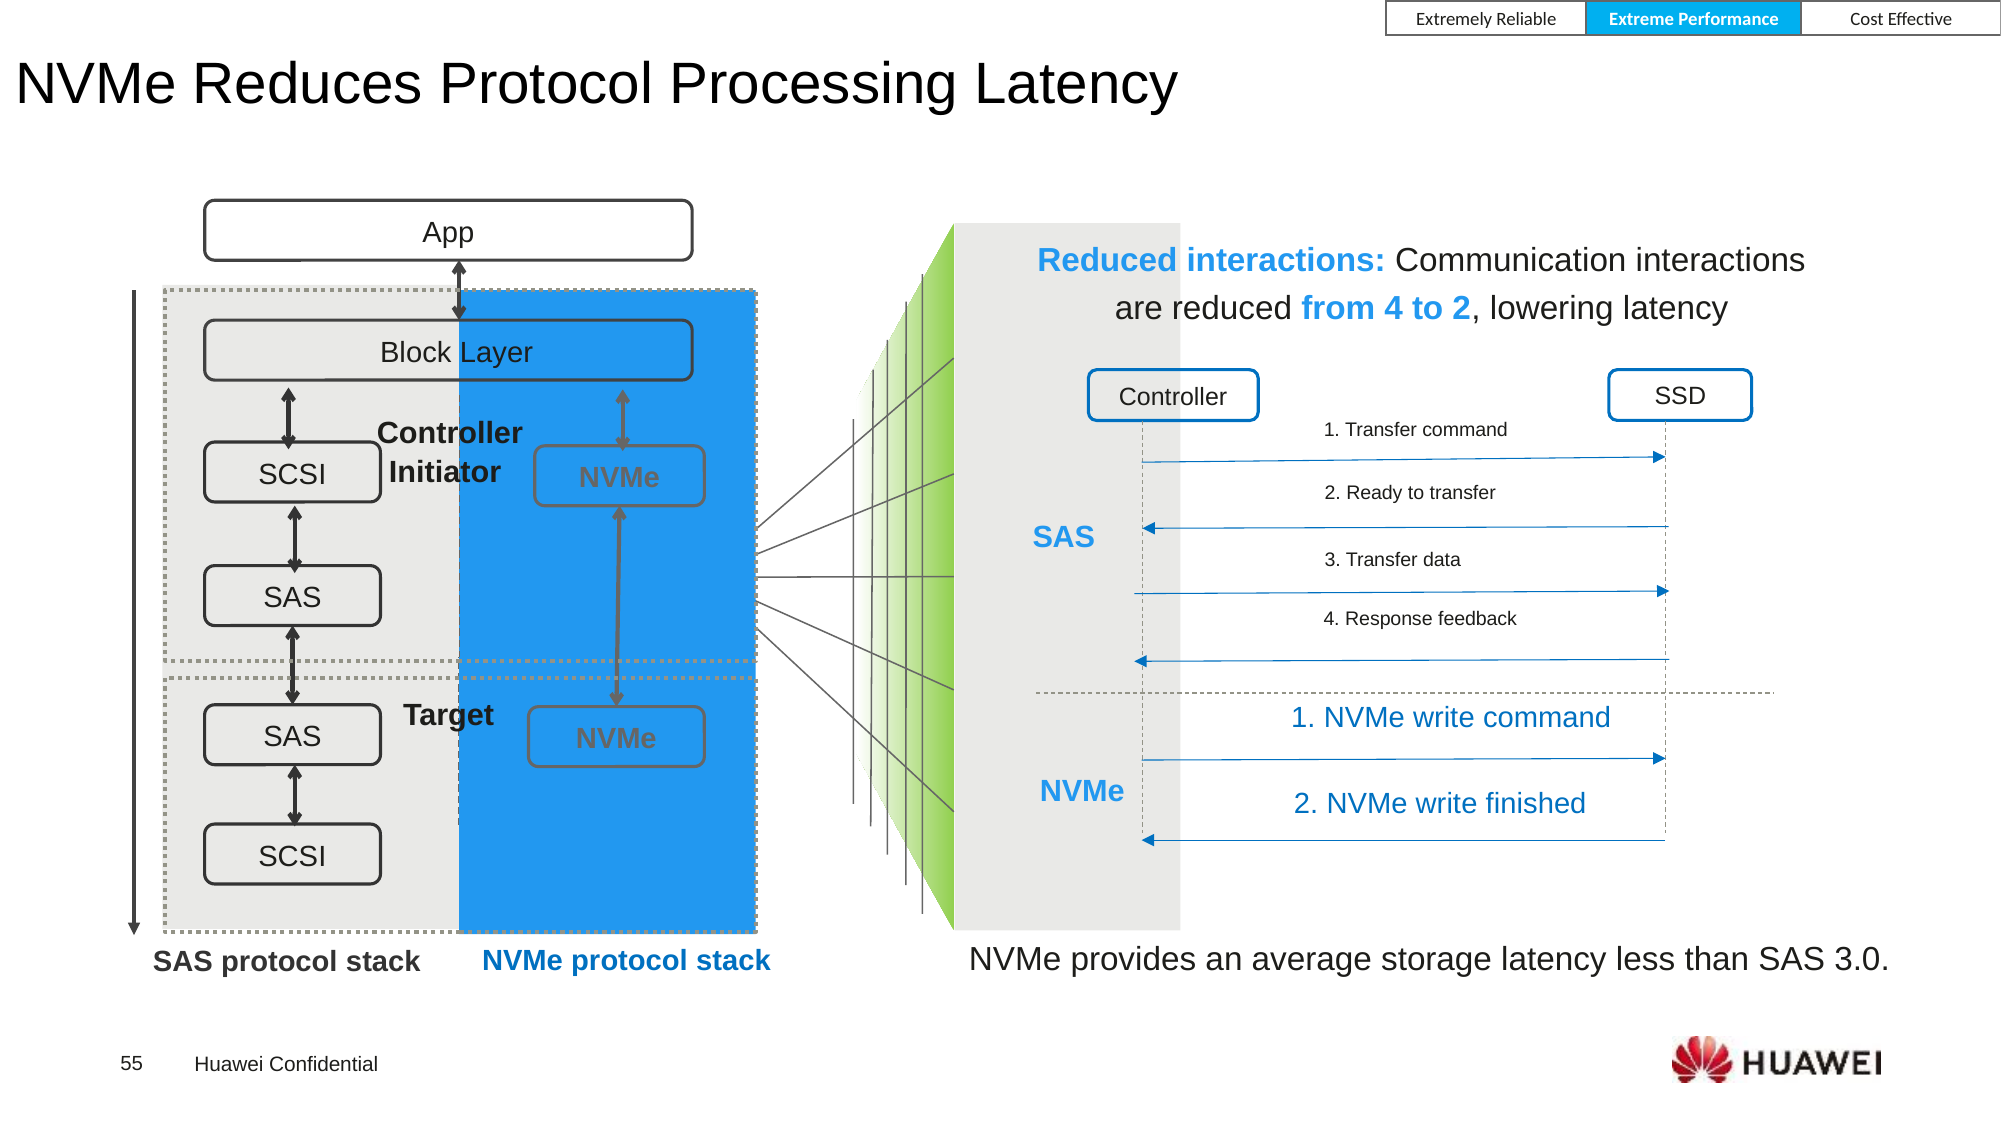

Extreme Performance
Extremely Reliable
Cost Effective
NVMe Reduces Protocol Processing Latency
App

  Block Layer
Controller
SCSI
Initiator
NVMe

SAS

Target
SAS
NVMe
SCSI
NVMe protocol stack
SAS protocol stack

Reduced interactions: Communication interactions are reduced from 4 to 2, lowering latency
Controller
SSD
1. Transfer command
2. Ready to transfer
SAS
3. Transfer data
4. Response feedback
1. NVMe write command
NVMe
2. NVMe write finished
NVMe provides an average storage latency less than SAS 3.0.